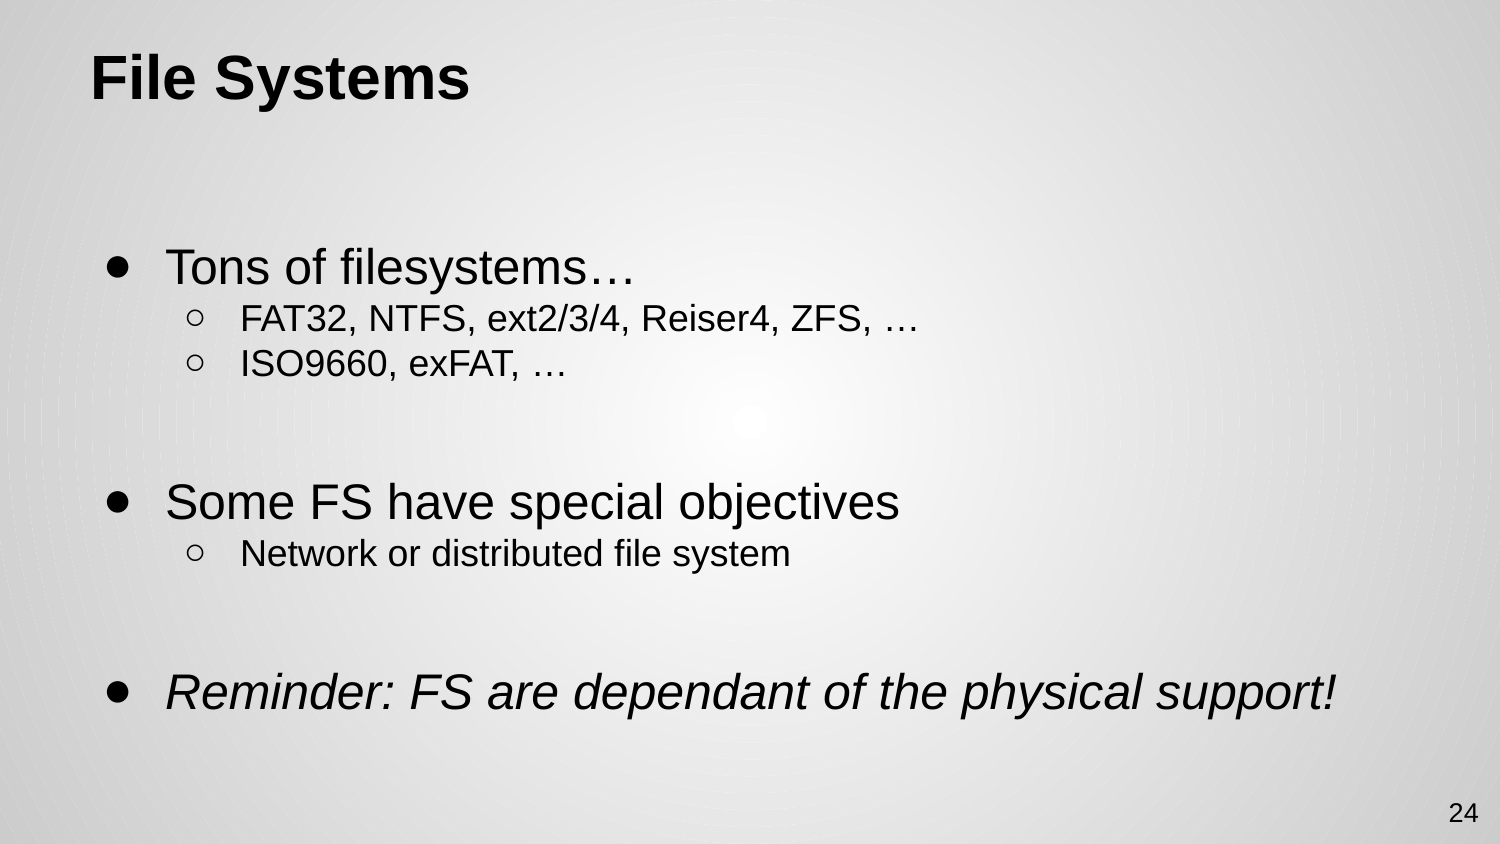

# File Systems
Tons of filesystems…
FAT32, NTFS, ext2/3/4, Reiser4, ZFS, …
ISO9660, exFAT, …

Some FS have special objectives
Network or distributed file system

Reminder: FS are dependant of the physical support!
24